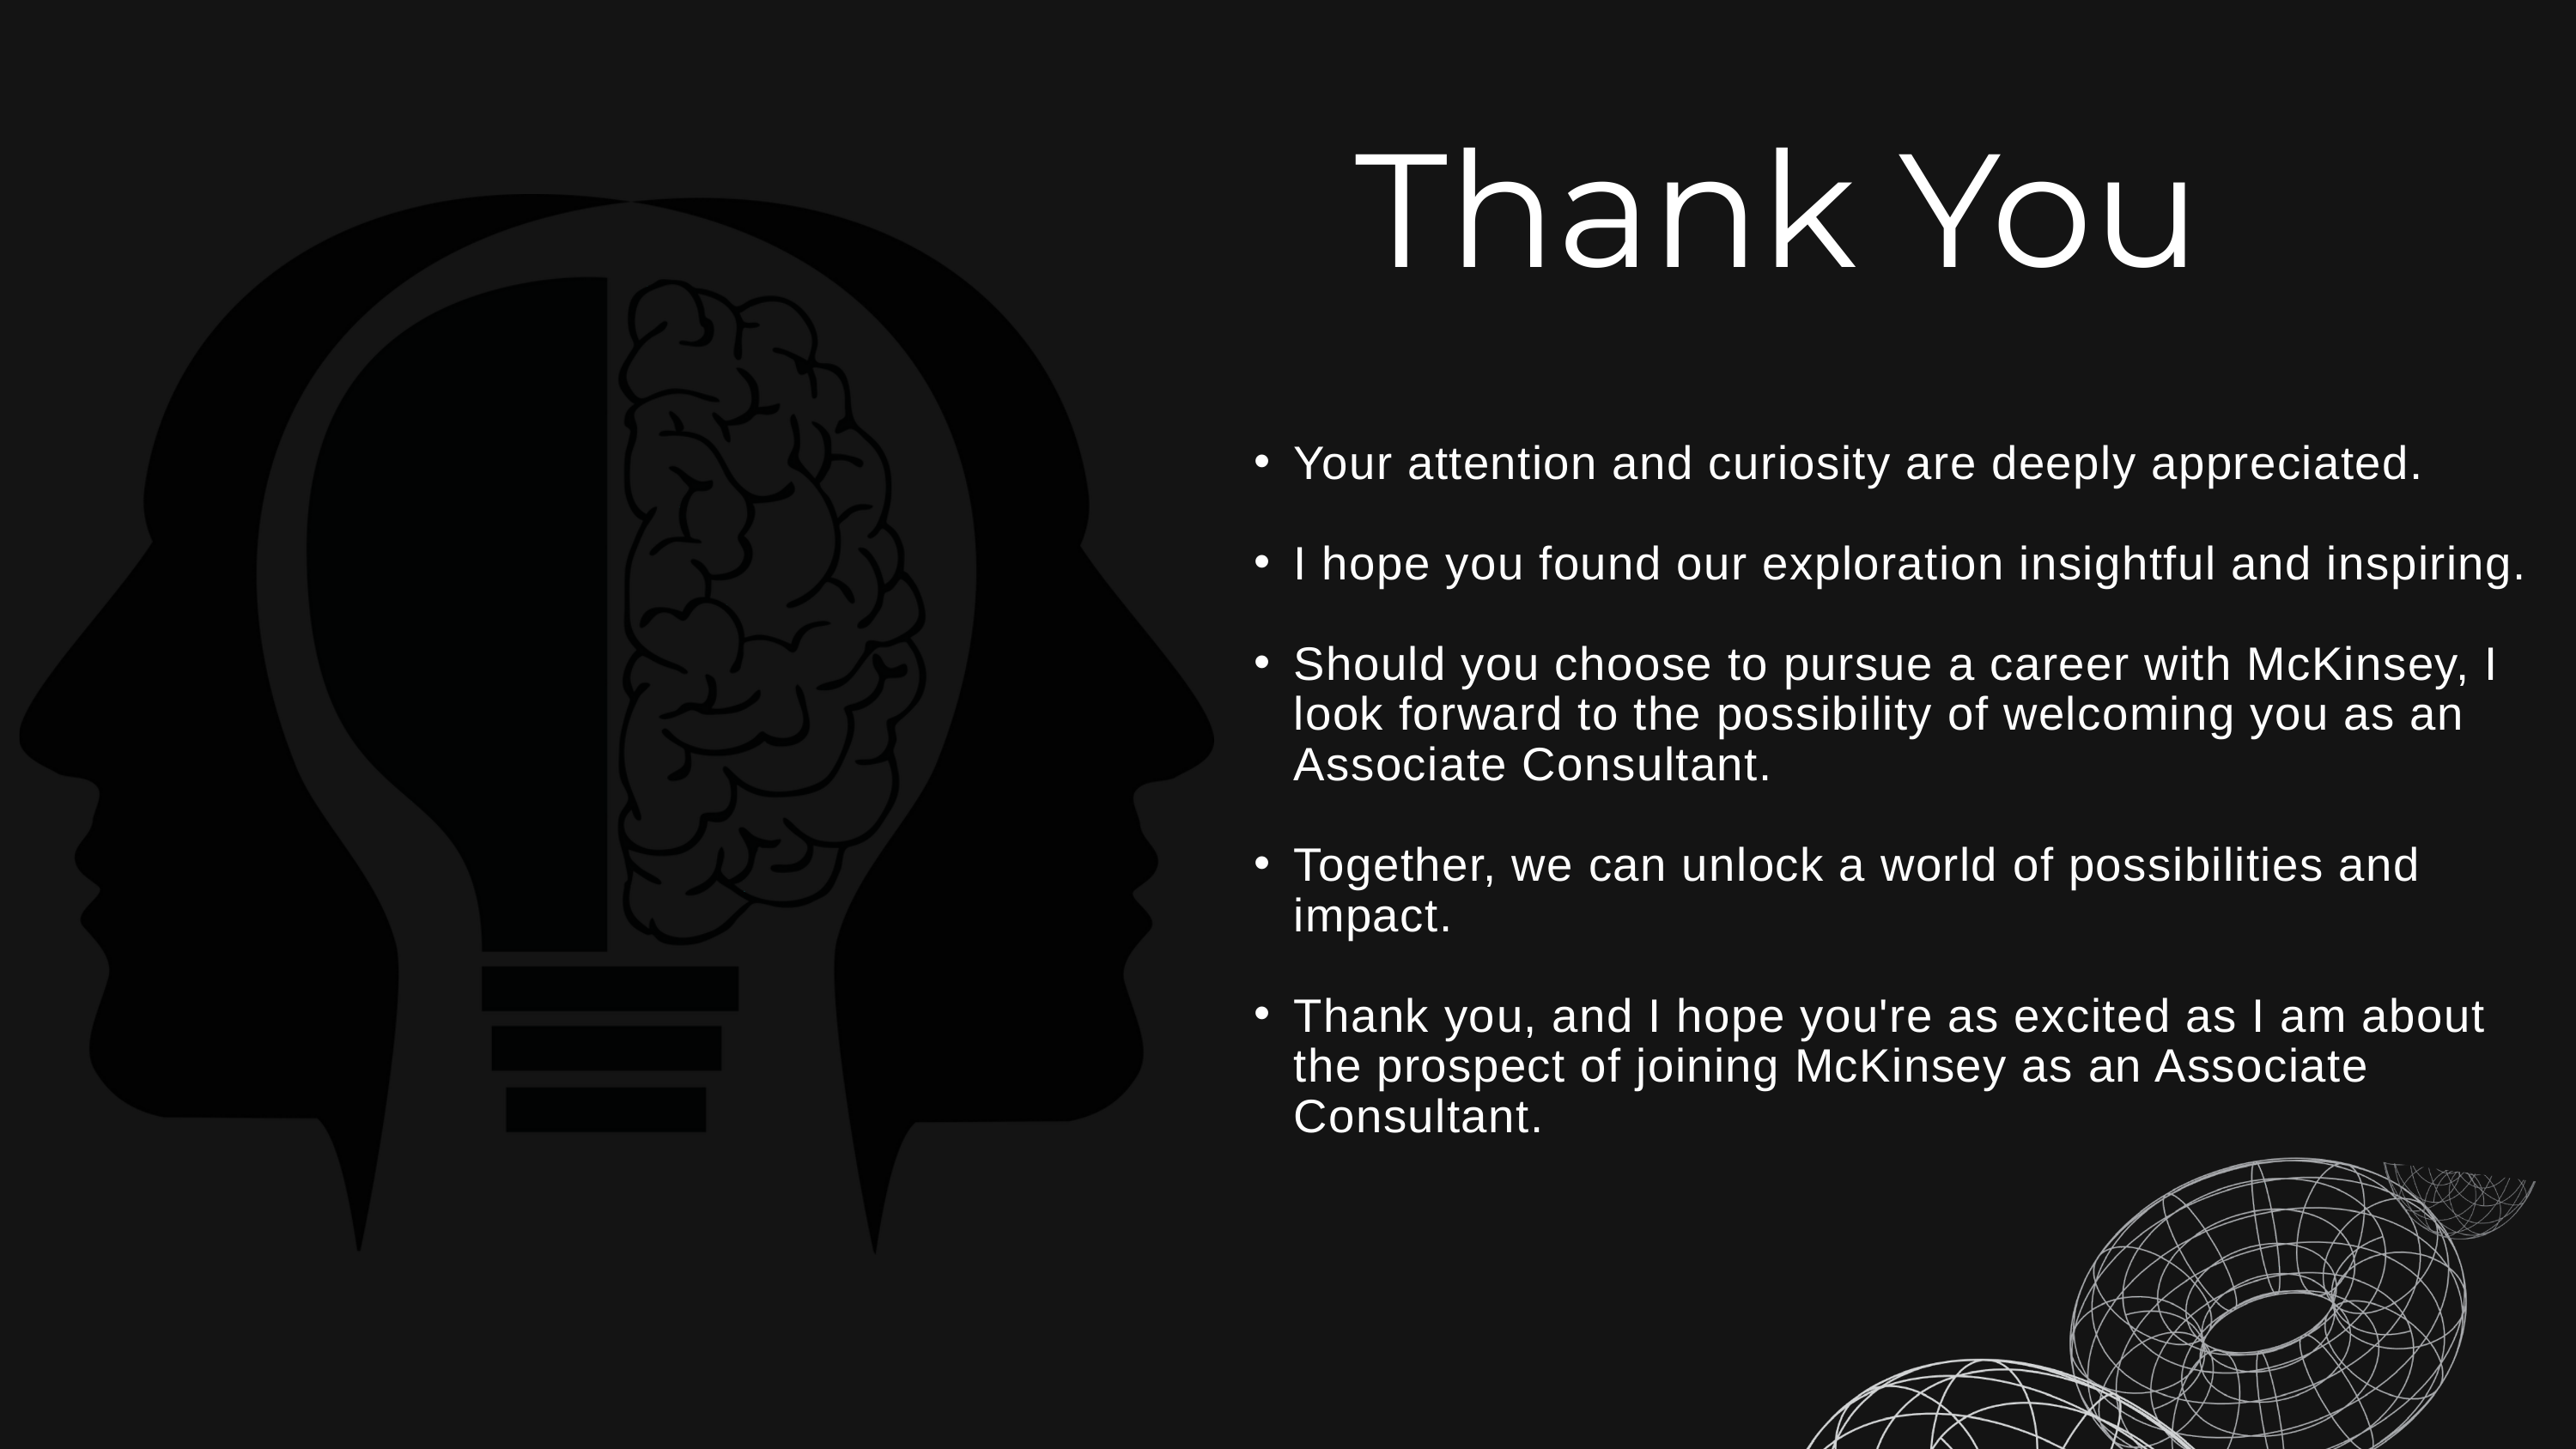

Thank You

Your attention and curiosity are deeply appreciated.

I hope you found our exploration insightful and inspiring.

Should you choose to pursue a career with McKinsey, I look forward to the possibility of welcoming you as an Associate Consultant.

Together, we can unlock a world of possibilities and impact.

Thank you, and I hope you're as excited as I am about the prospect of joining McKinsey as an Associate Consultant.